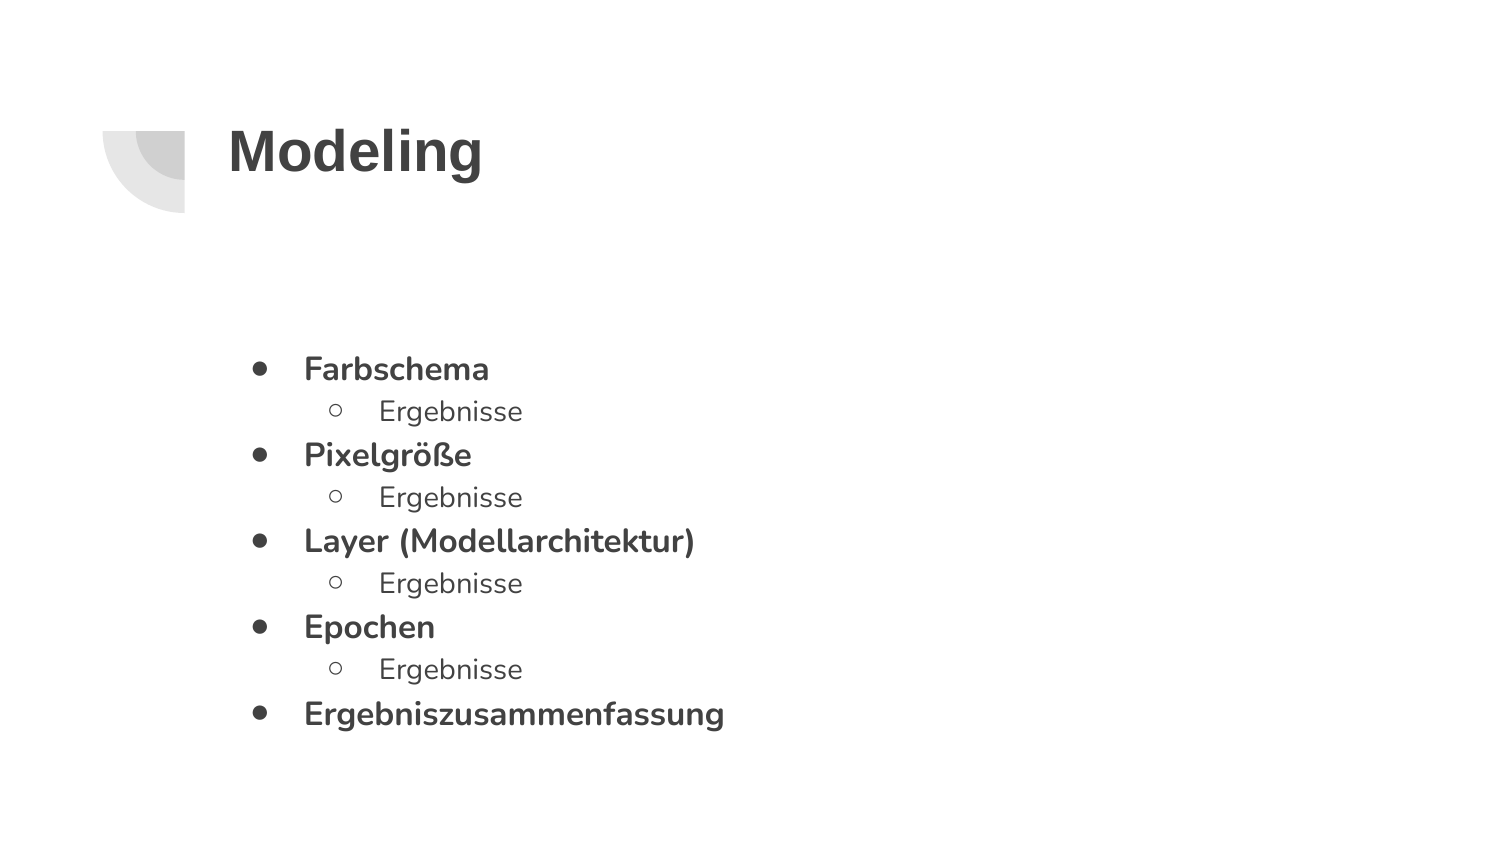

# Modeling
Farbschema
Ergebnisse
Pixelgröße
Ergebnisse
Layer (Modellarchitektur)
Ergebnisse
Epochen
Ergebnisse
Ergebniszusammenfassung